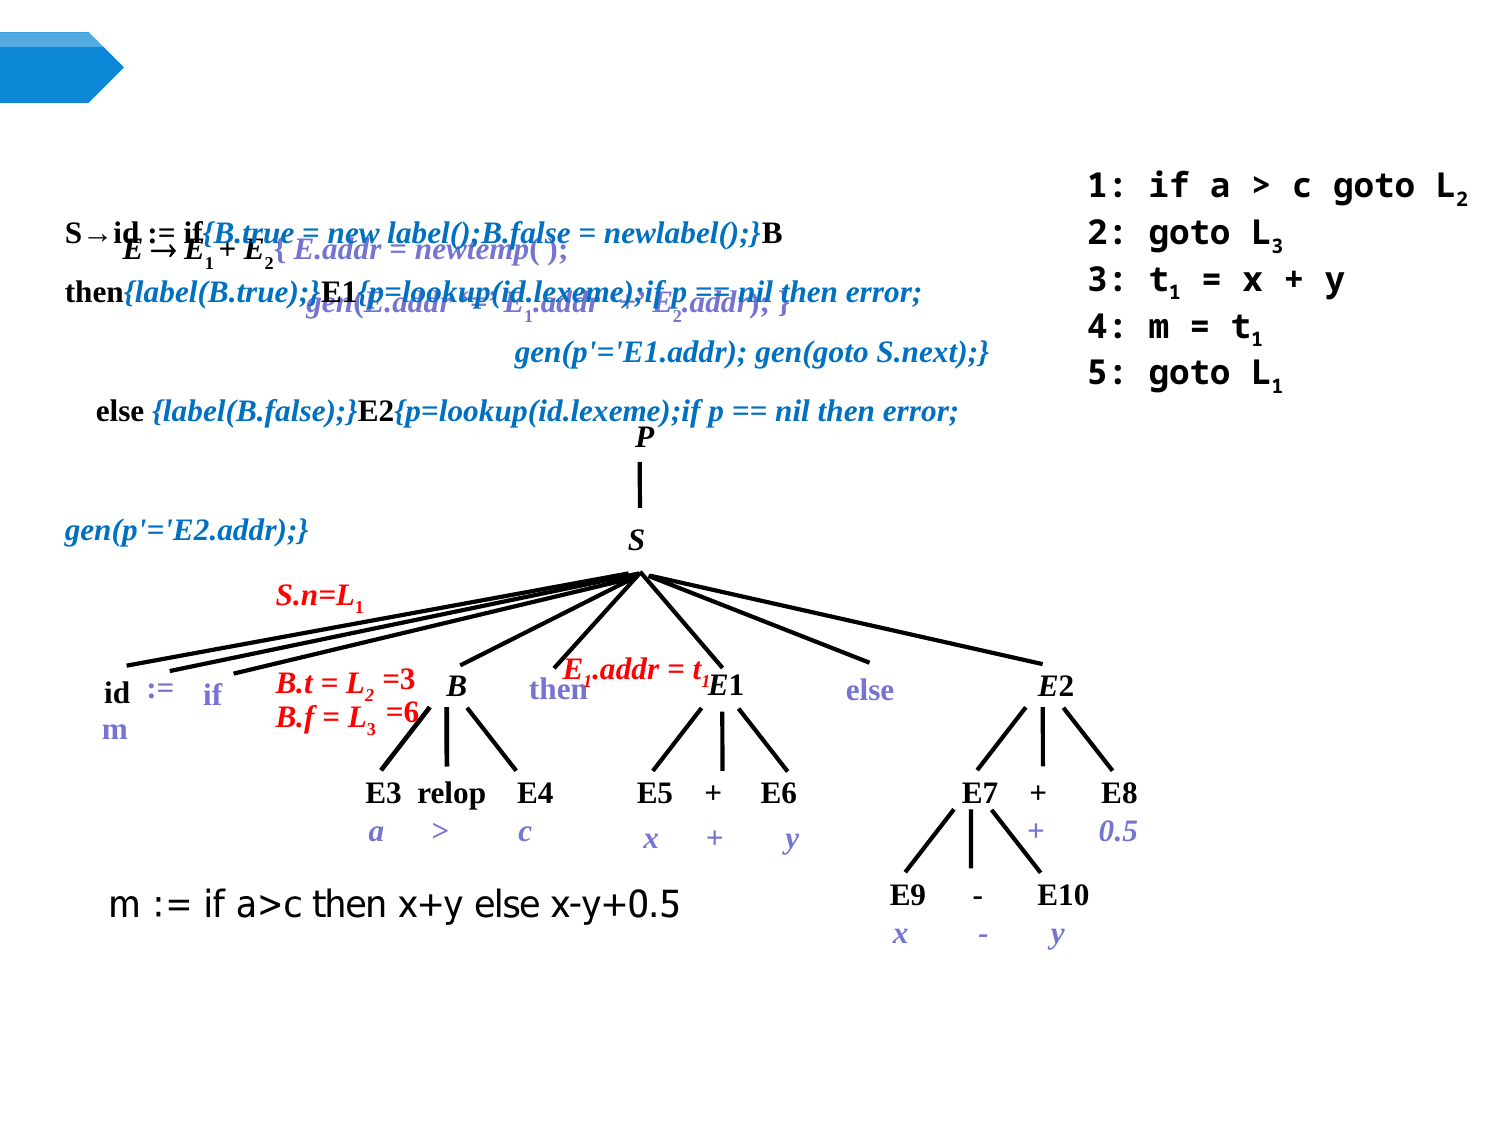

1: if a > c goto L2
2: goto L3
3: t1 = x + y
4: m = t1
5: goto L1

S→id := if{B.true = new label();B.false = newlabel();}B then{label(B.true);}E1{p=lookup(id.lexeme);if p == nil then error;
 			gen(p'='E1.addr); gen(goto S.next);}
    else {label(B.false);}E2{p=lookup(id.lexeme);if p == nil then error;
              						 gen(p'='E2.addr);}
E → E1 + E2{ E.addr = newtemp( );
	     	gen(E.addr ‘=’ E1.addr ‘+’ E2.addr); }
P

S

S.n=L1

=3
E1.addr = t1
B
B.t = L2
B.f = L3
then
else
id
E1
E2
if
:=
=6
m

E3  relop    E4
a      >         c

E7    +       E8
        +       0.5

E5    +     E6

E9      -       E10
x         -        y

x      +        y
m := if a>c then x+y else x-y+0.5